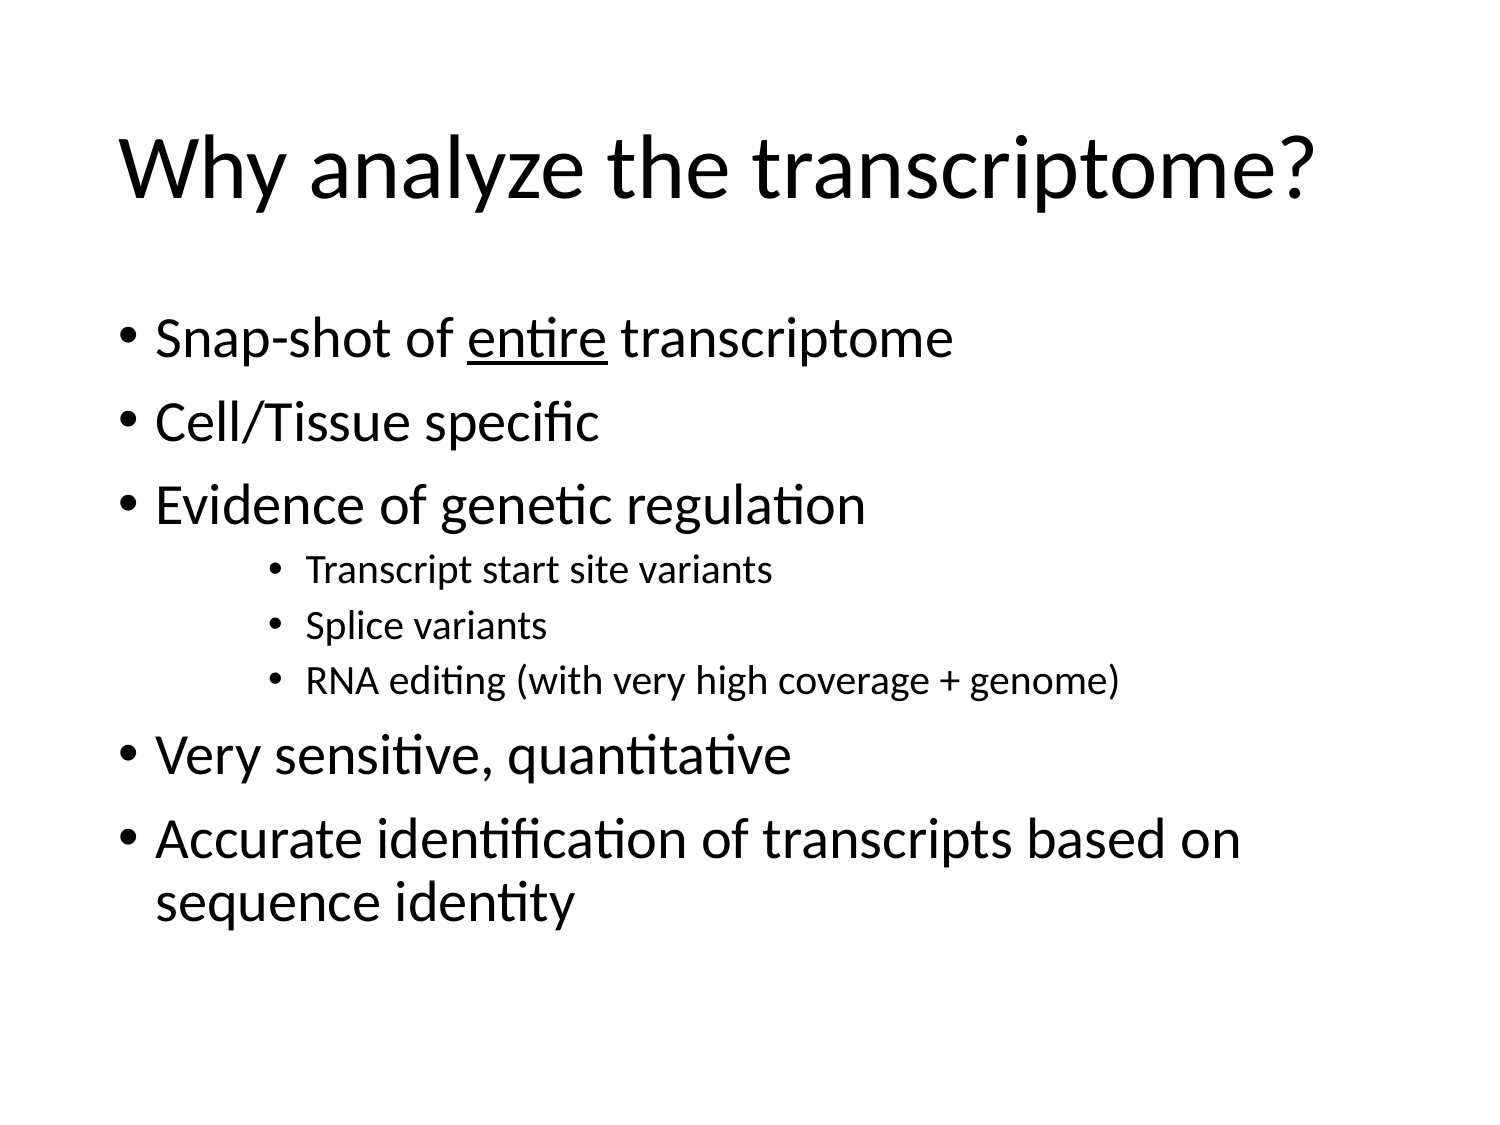

# Why analyze the transcriptome?
Snap-shot of entire transcriptome
Cell/Tissue specific
Evidence of genetic regulation
Transcript start site variants
Splice variants
RNA editing (with very high coverage + genome)
Very sensitive, quantitative
Accurate identification of transcripts based on sequence identity